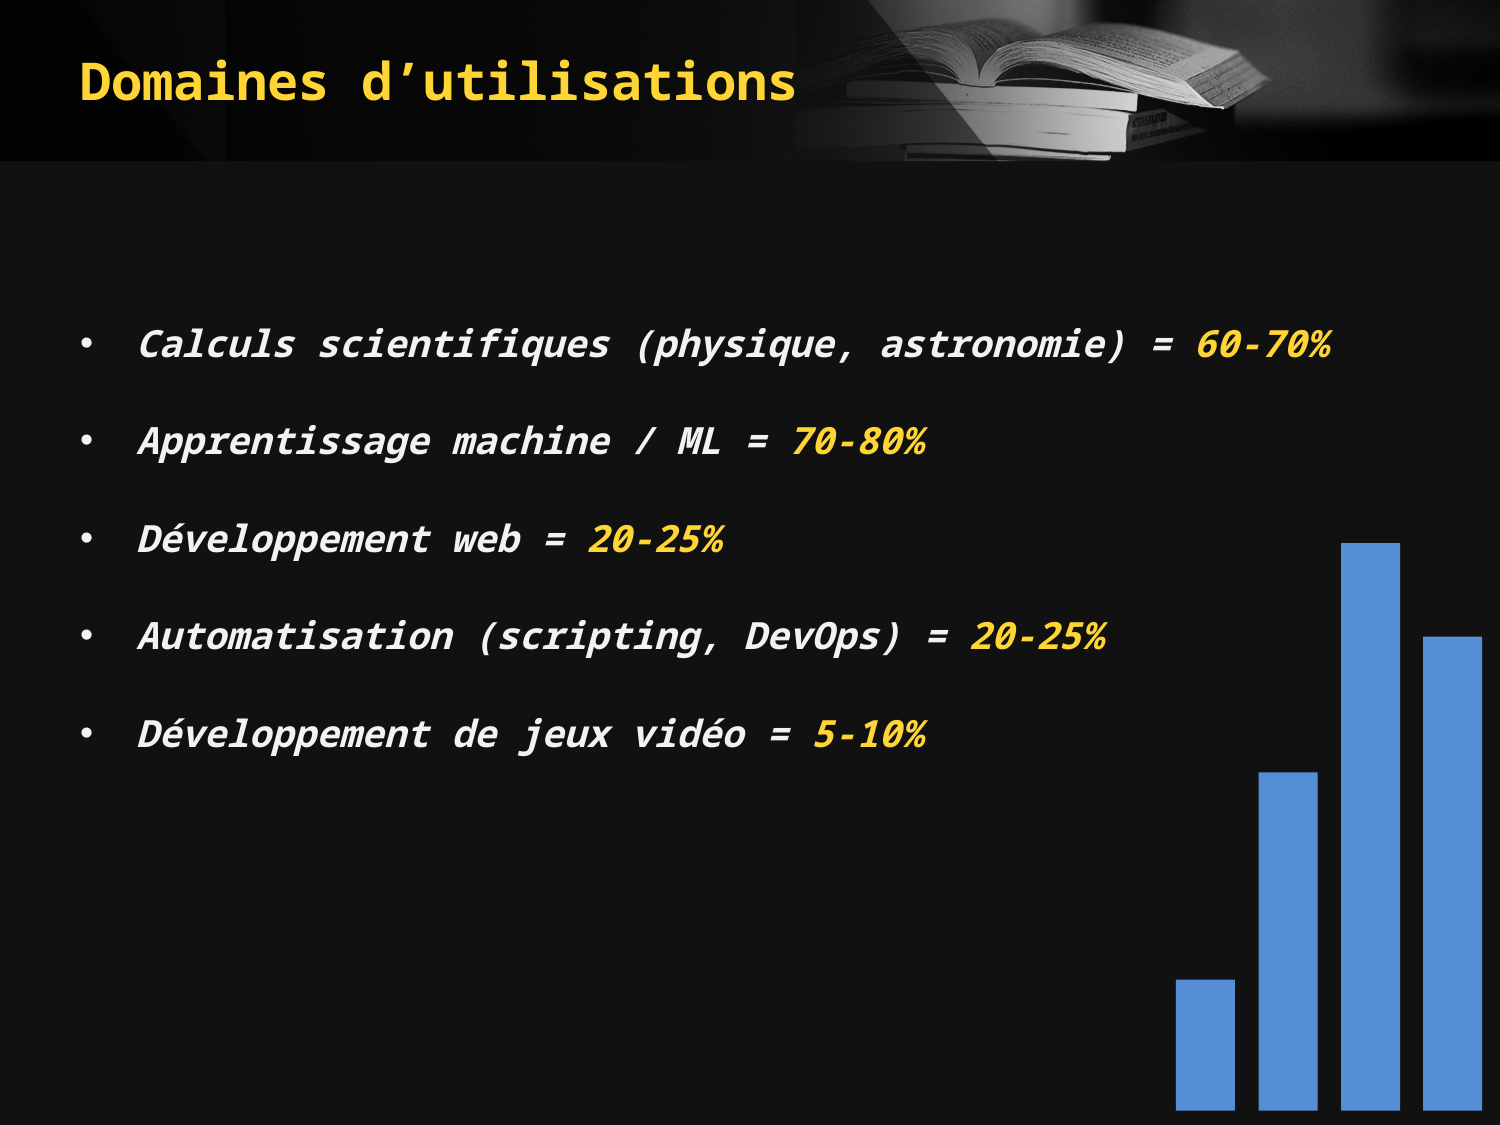

# Domaines d’utilisations
Calculs scientifiques (physique, astronomie) = 60-70%
Apprentissage machine / ML = 70-80%
Développement web = 20-25%
Automatisation (scripting, DevOps) = 20-25%
Développement de jeux vidéo = 5-10%